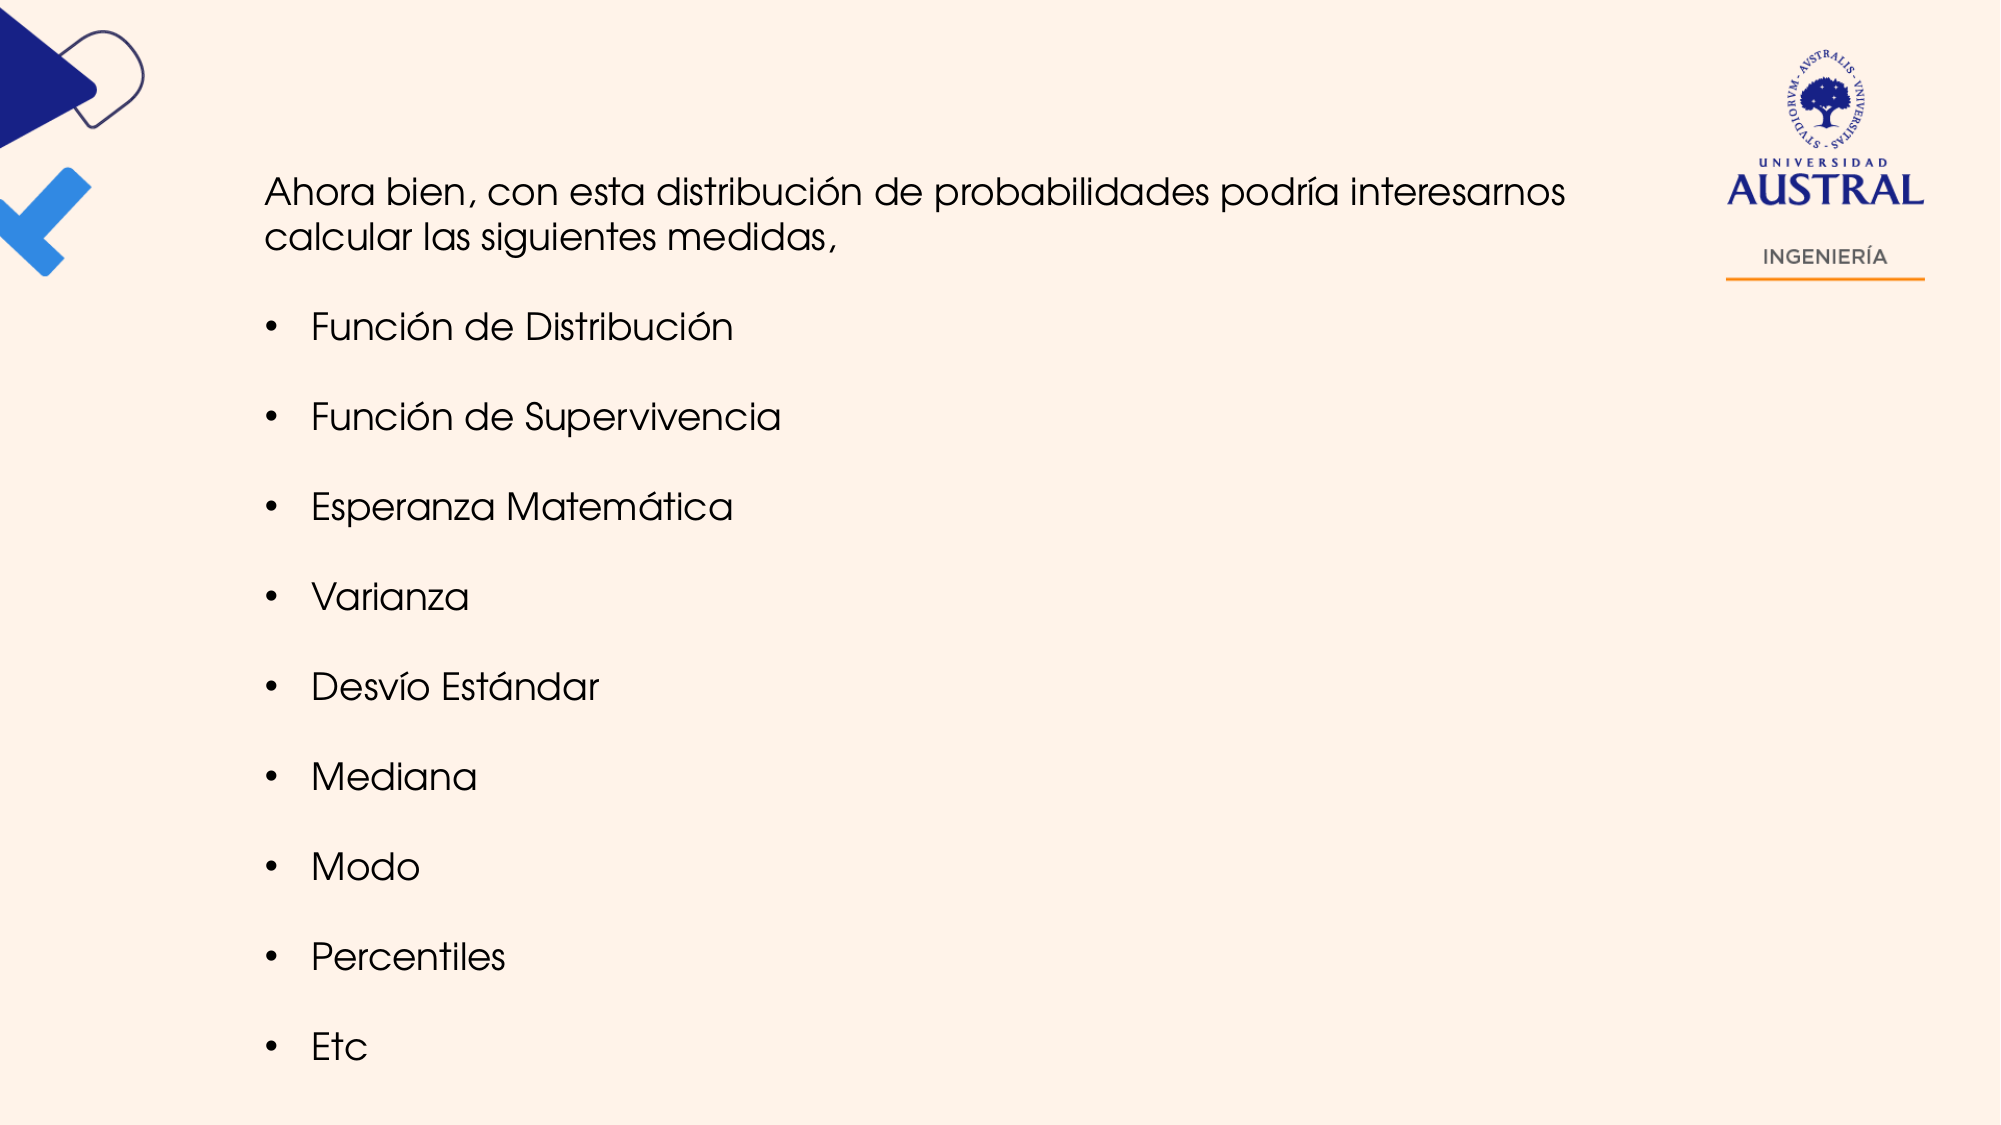

Ahora bien, con esta distribución de probabilidades podría interesarnos calcular las siguientes medidas,

Función de Distribución

Función de Supervivencia

Esperanza Matemática

Varianza

Desvío Estándar

Mediana

Modo

Percentiles

Etc